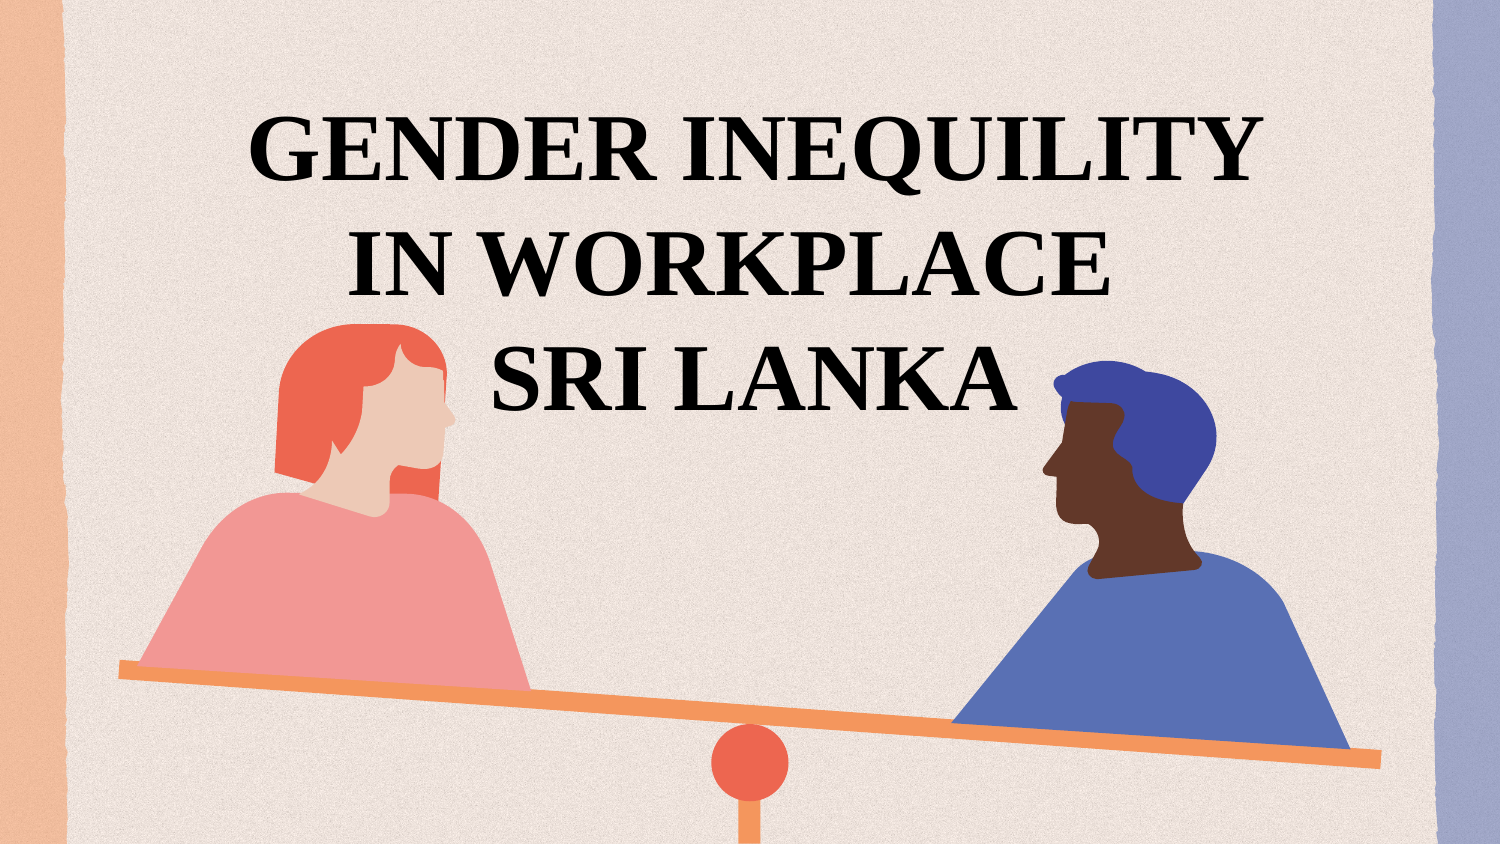

# GENDER INEQUILITY IN WORKPLACE SRI LANKA